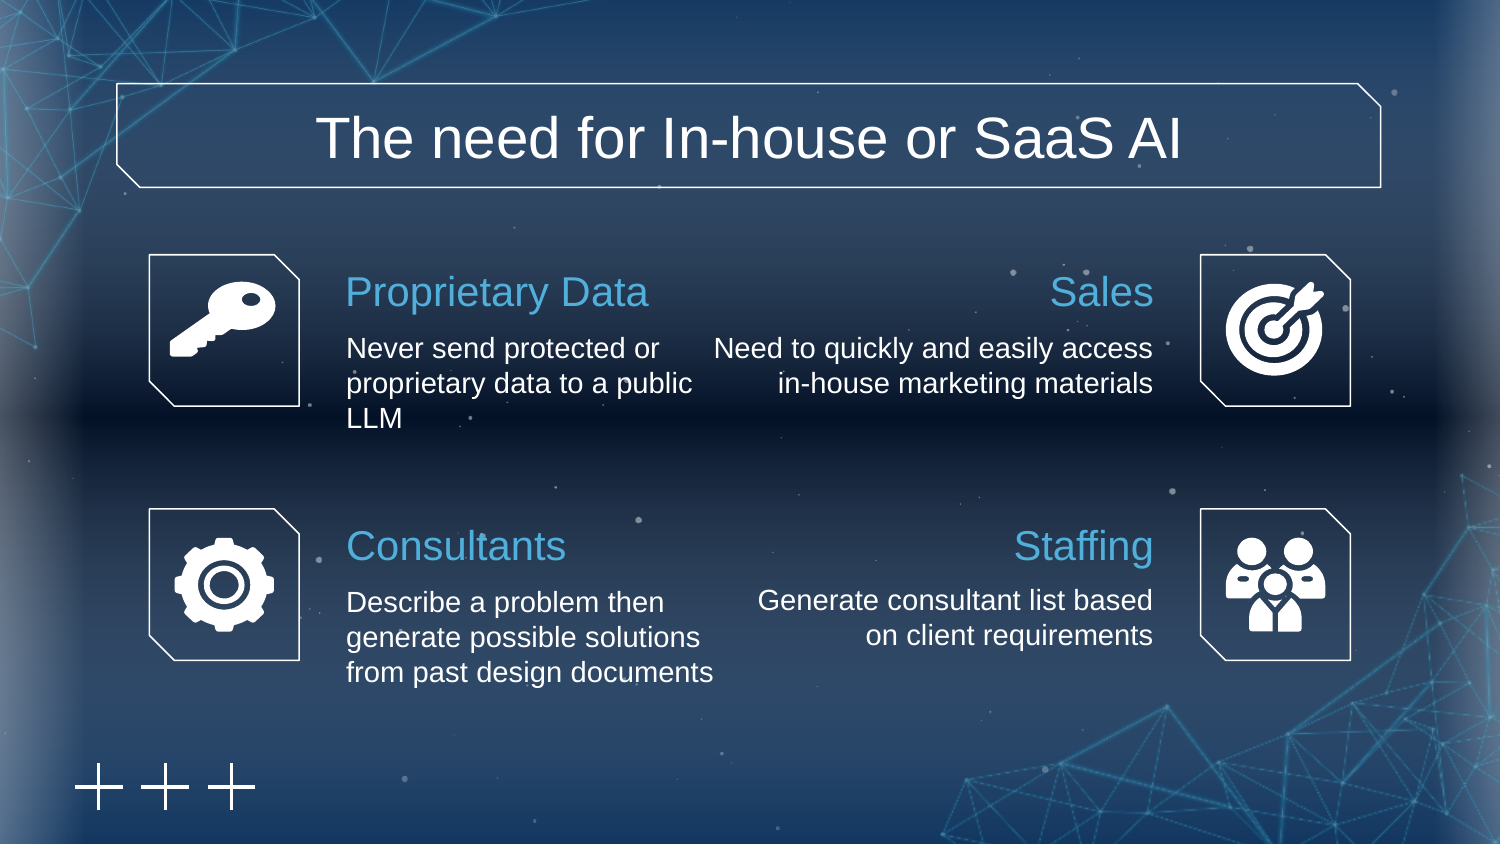

# The need for In-house or SaaS AI
Proprietary Data

Sales

Need to quickly and easily access in-house marketing materials
Never send protected or proprietary data to a public LLM

Staffing
Consultants

Generate consultant list based on client requirements

Describe a problem then generate possible solutions from past design documents